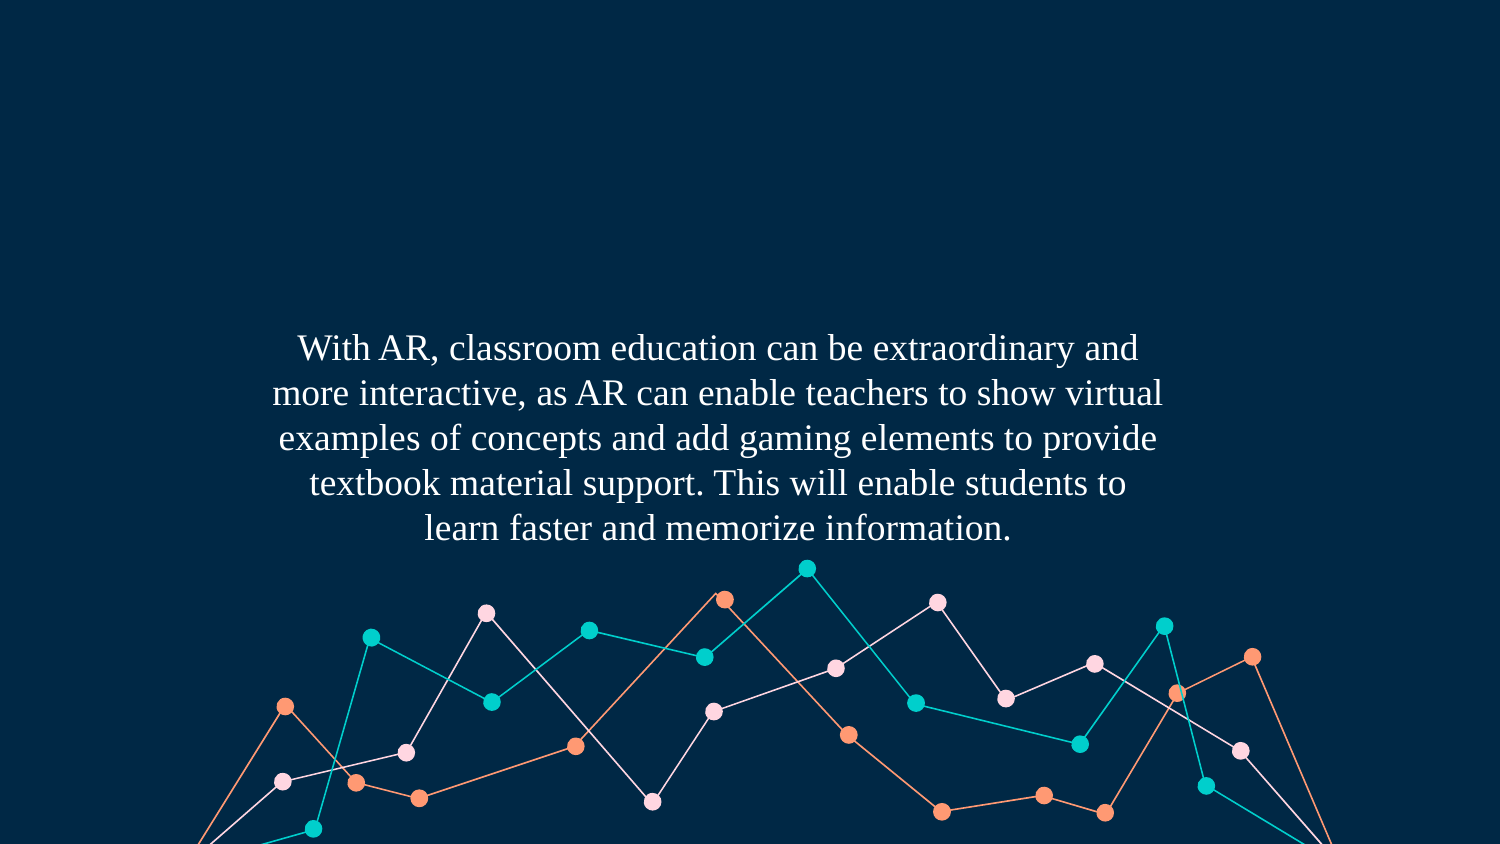

# With AR, classroom education can be extraordinary and more interactive, as AR can enable teachers to show virtual examples of concepts and add gaming elements to provide textbook material support. This will enable students to learn faster and memorize information.